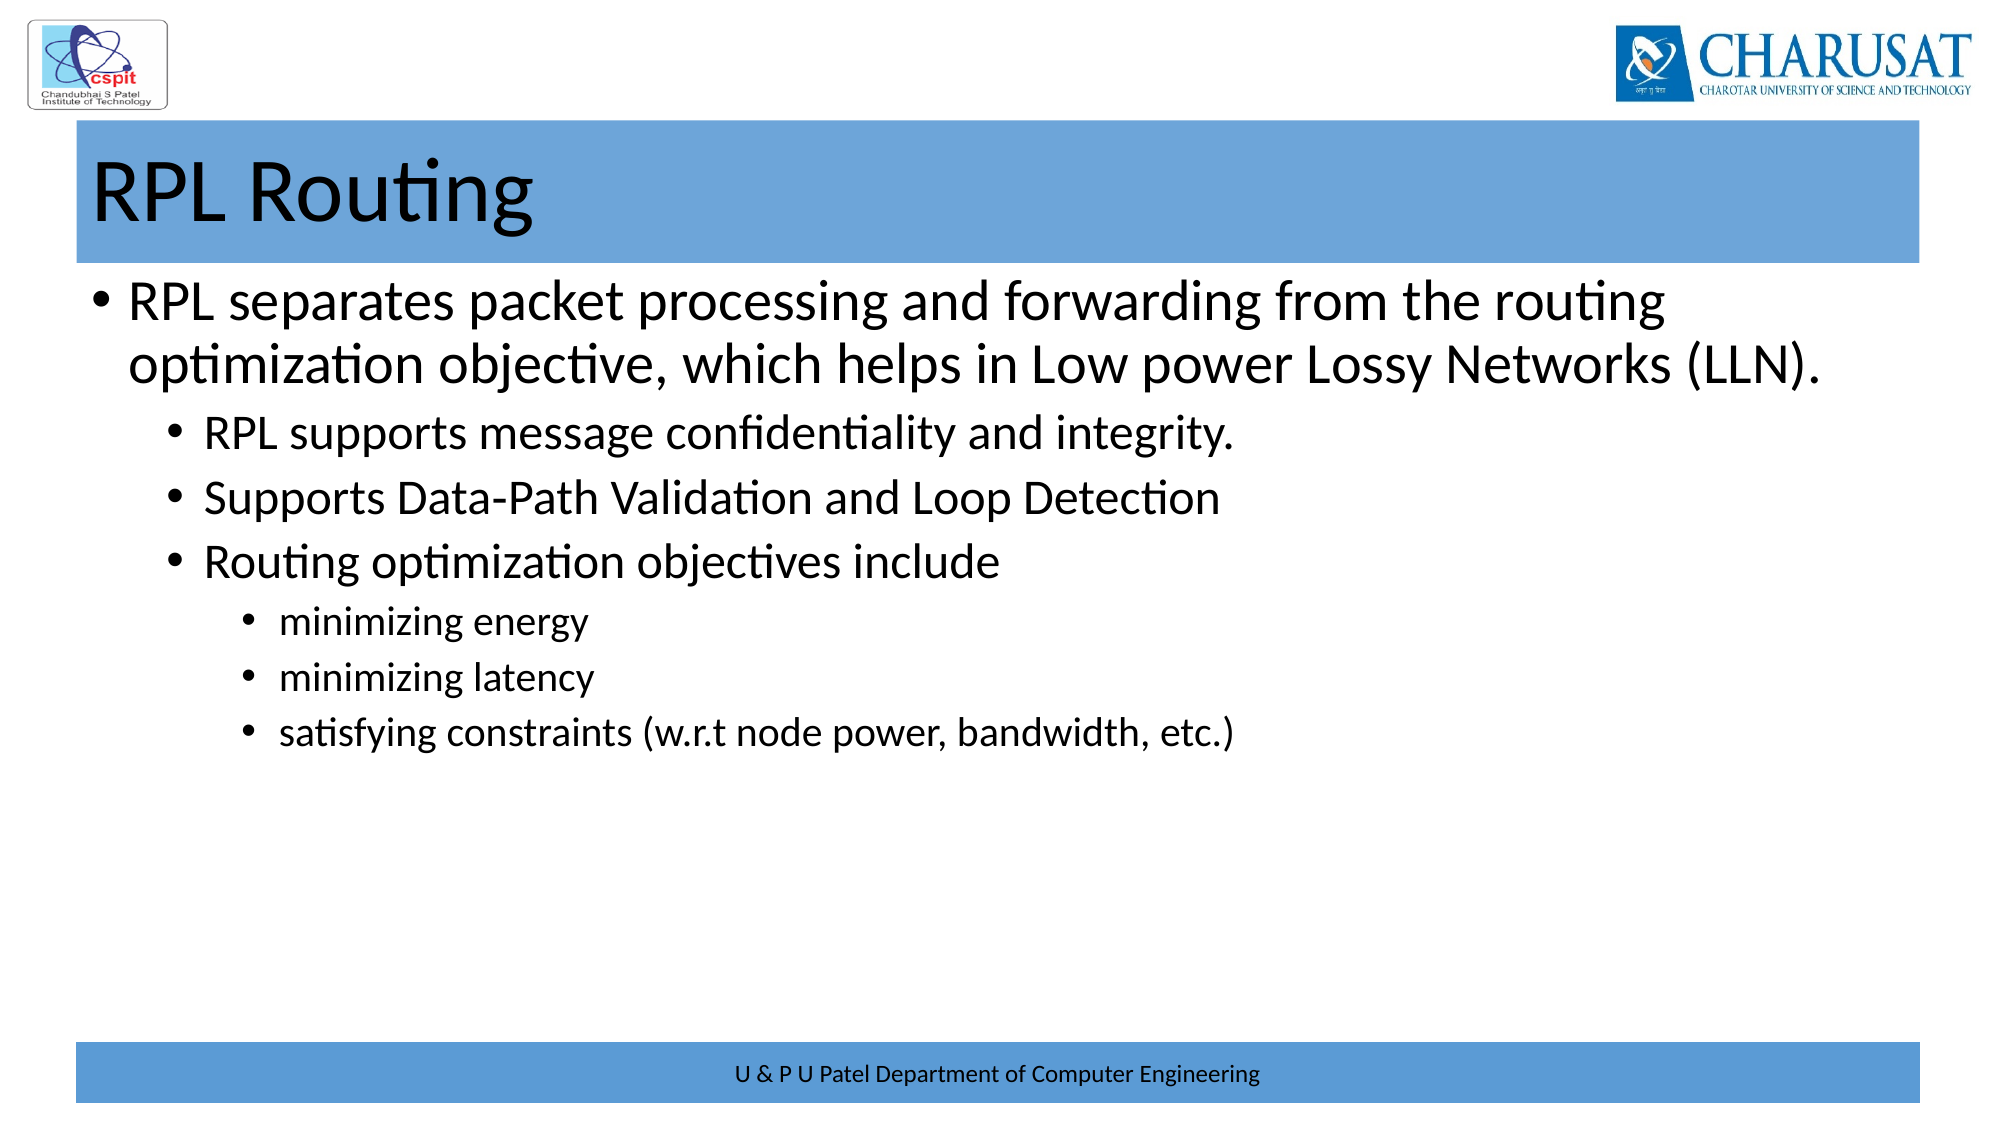

# RPL Routing
RPL separates packet processing and forwarding from the routing optimization objective, which helps in Low power Lossy Networks (LLN).
RPL supports message confidentiality and integrity.
Supports Data‐Path Validation and Loop Detection
Routing optimization objectives include
minimizing energy
minimizing latency
satisfying constraints (w.r.t node power, bandwidth, etc.)